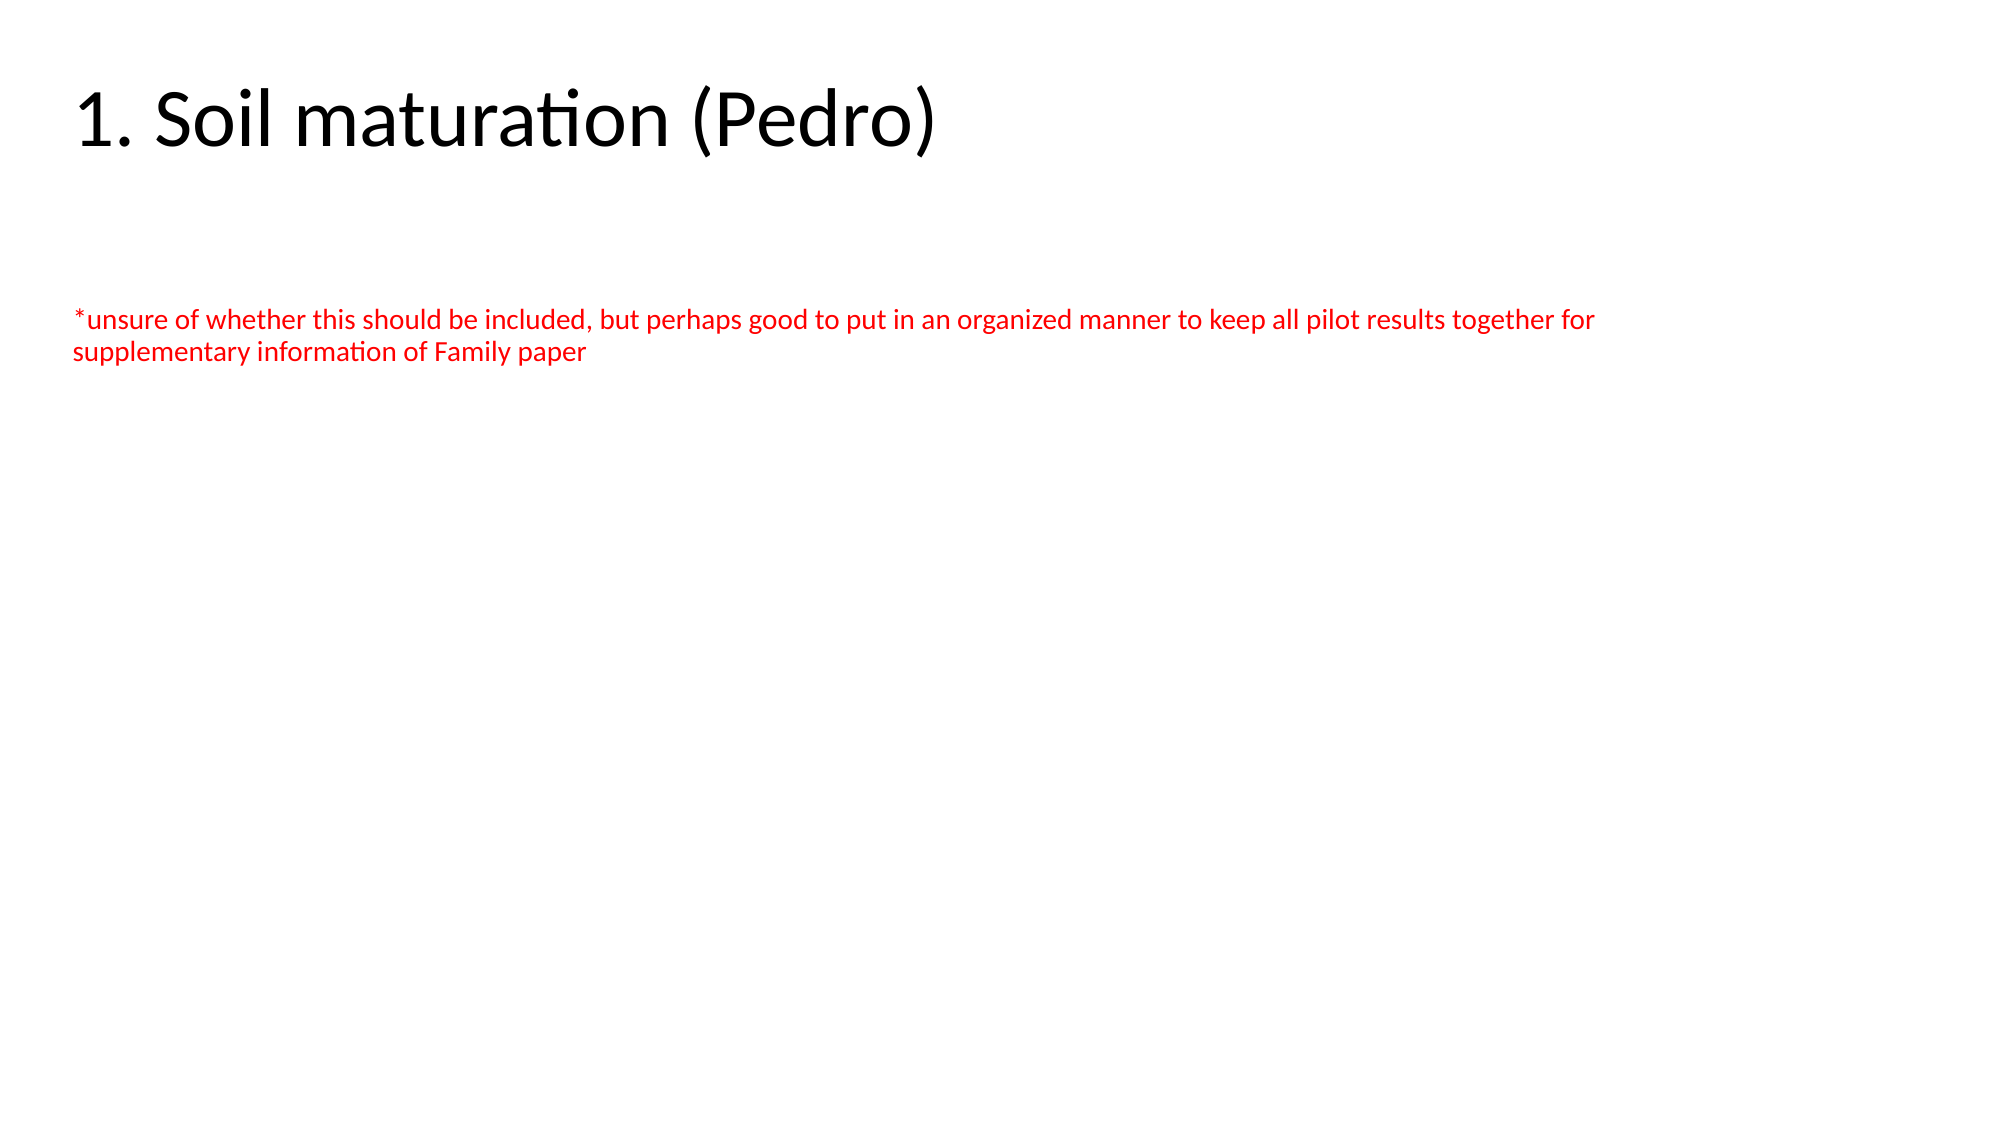

# 1. Soil maturation (Pedro)
*unsure of whether this should be included, but perhaps good to put in an organized manner to keep all pilot results together for supplementary information of Family paper